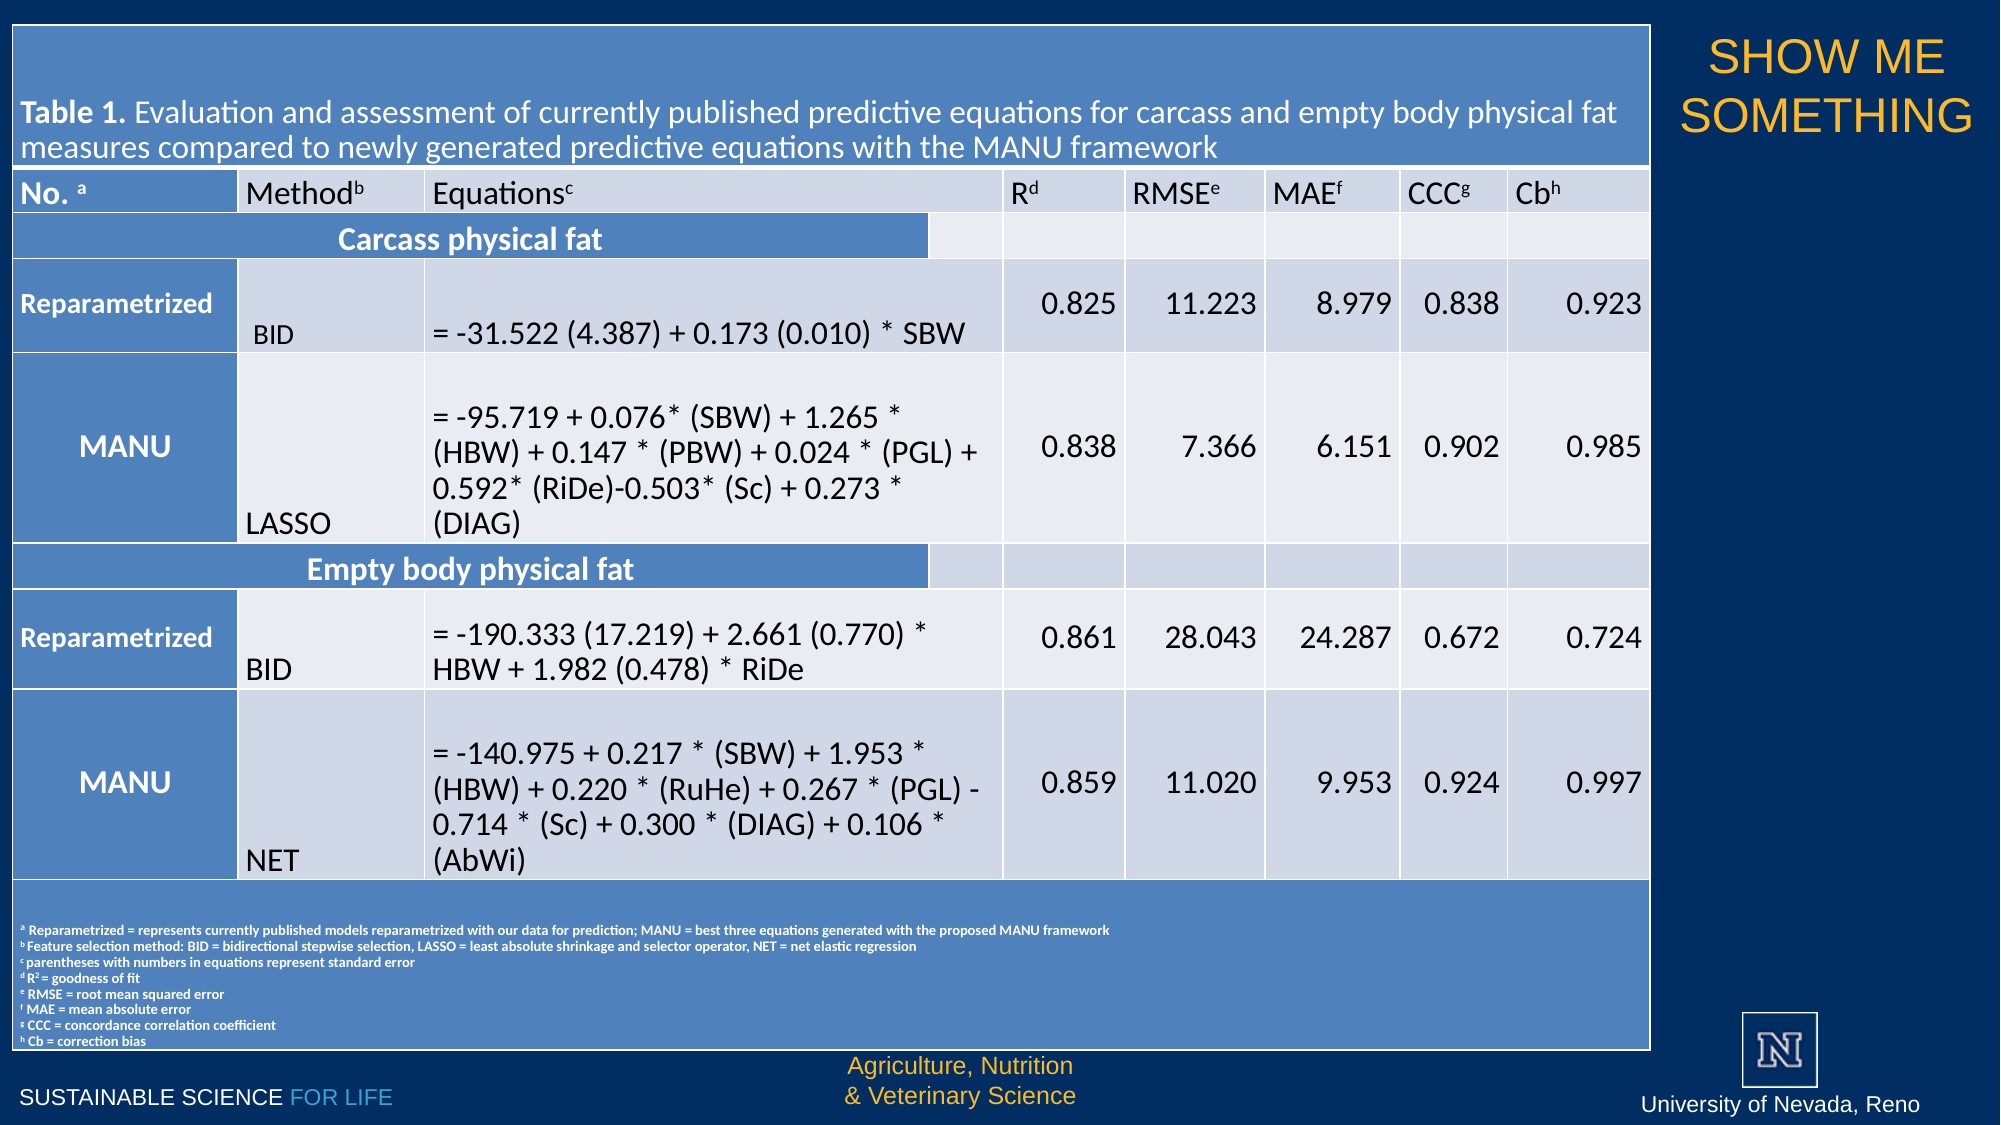

# Show me something
| Table 1. Evaluation and assessment of currently published predictive equations for carcass and empty body physical fat measures compared to newly generated predictive equations with the MANU framework |  |  |  |  |  |  |  |  |
| --- | --- | --- | --- | --- | --- | --- | --- | --- |
| No. a | Methodb | Equationsc |  | Rd | RMSEe | MAEf | CCCg | Cbh |
| Carcass physical fat |  |  |  |  |  |  |  |  |
| Reparametrized | BID | = -31.522 (4.387) + 0.173 (0.010) \* SBW |  | 0.825 | 11.223 | 8.979 | 0.838 | 0.923 |
| MANU | LASSO | = -95.719 + 0.076\* (SBW) + 1.265 \* (HBW) + 0.147 \* (PBW) + 0.024 \* (PGL) + 0.592\* (RiDe)-0.503\* (Sc) + 0.273 \* (DIAG) |  | 0.838 | 7.366 | 6.151 | 0.902 | 0.985 |
| Empty body physical fat |  |  |  |  |  |  |  |  |
| Reparametrized | BID | = -190.333 (17.219) + 2.661 (0.770) \* HBW + 1.982 (0.478) \* RiDe |  | 0.861 | 28.043 | 24.287 | 0.672 | 0.724 |
| MANU | NET | = -140.975 + 0.217 \* (SBW) + 1.953 \* (HBW) + 0.220 \* (RuHe) + 0.267 \* (PGL) - 0.714 \* (Sc) + 0.300 \* (DIAG) + 0.106 \* (AbWi) |  | 0.859 | 11.020 | 9.953 | 0.924 | 0.997 |
| a Reparametrized = represents currently published models reparametrized with our data for prediction; MANU = best three equations generated with the proposed MANU framework b Feature selection method: BID = bidirectional stepwise selection, LASSO = least absolute shrinkage and selector operator, NET = net elastic regression c parentheses with numbers in equations represent standard error d R2 = goodness of fit e RMSE = root mean squared error f MAE = mean absolute error g CCC = concordance correlation coefficient h Cb = correction bias |  |  |  |  |  |  |  |  |